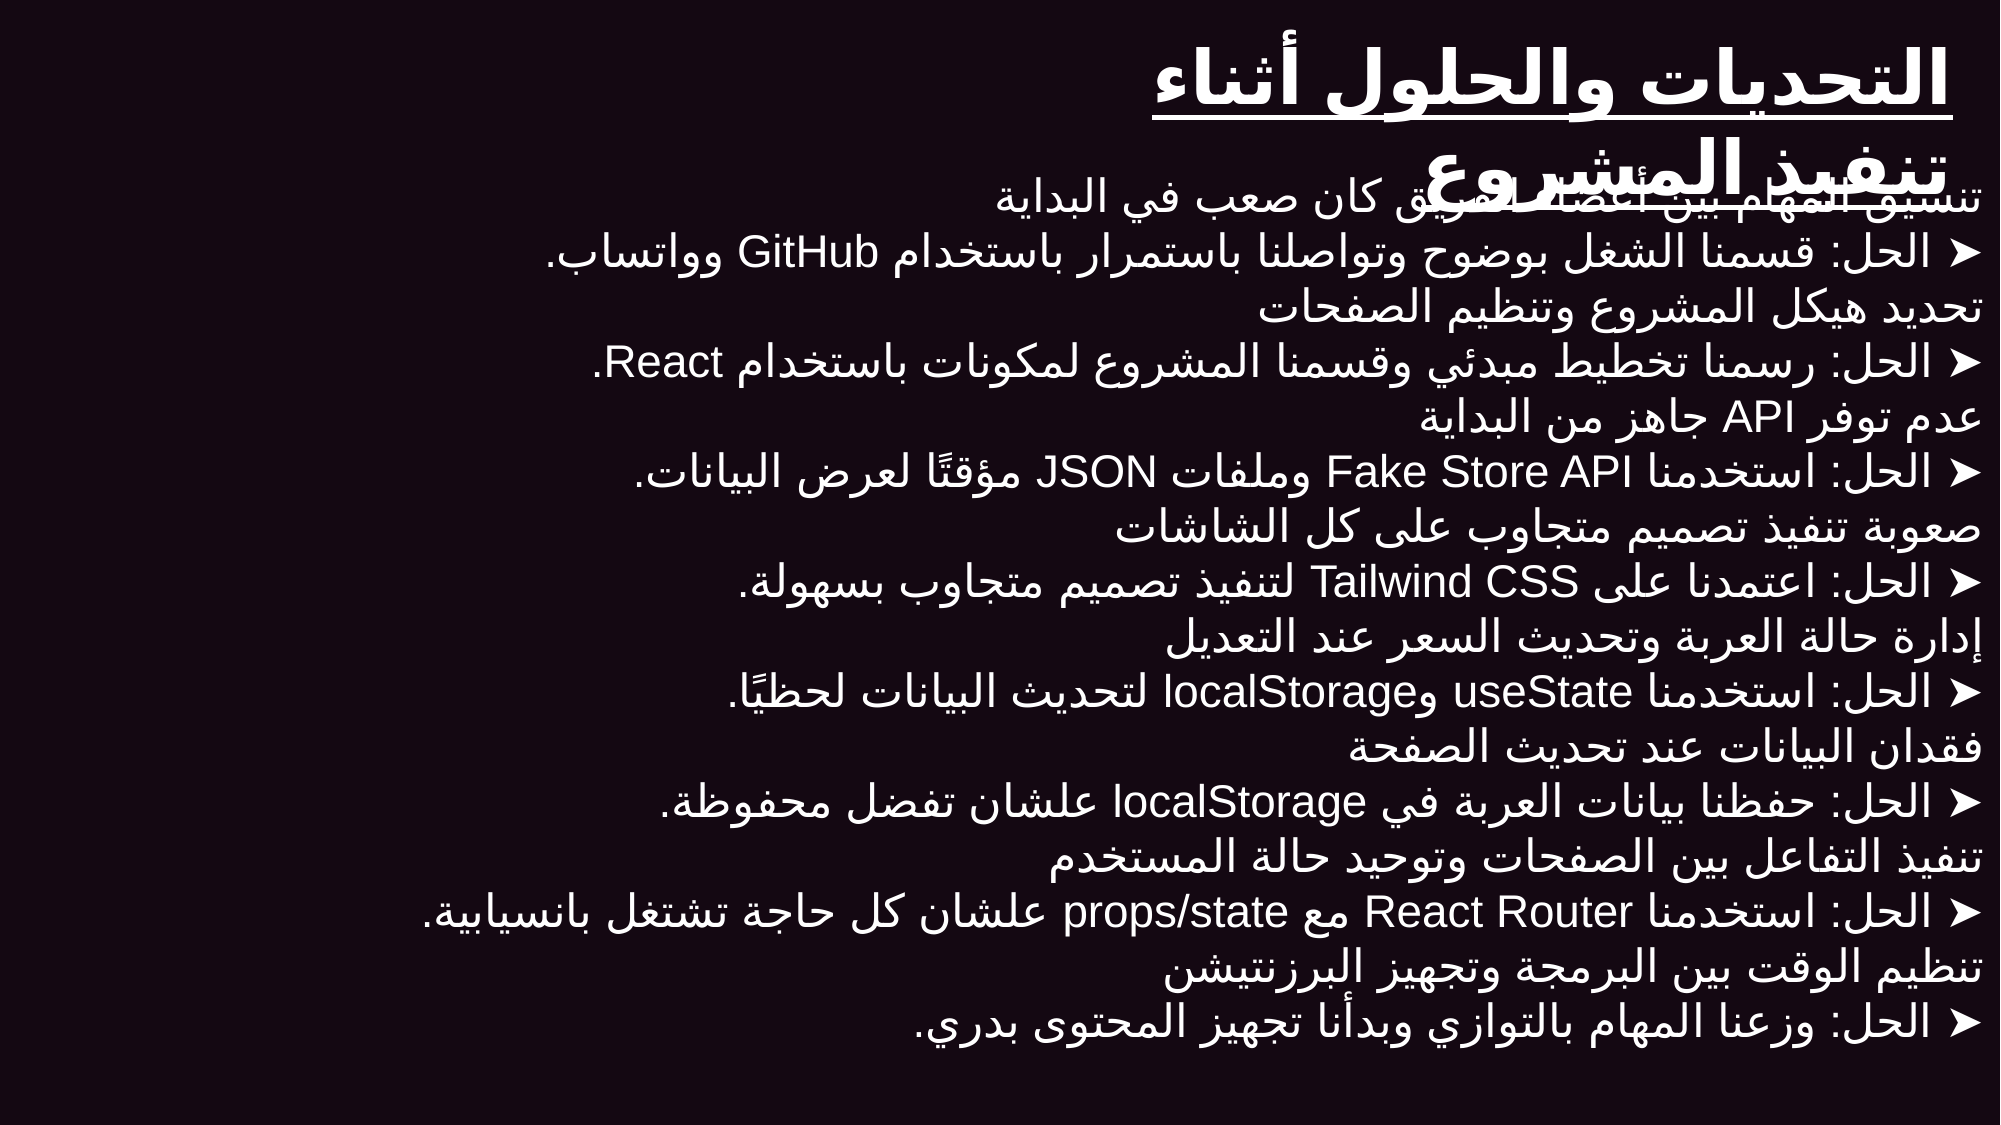

التحديات والحلول أثناء تنفيذ المشروع
تنسيق المهام بين أعضاء الفريق كان صعب في البداية
➤ الحل: قسمنا الشغل بوضوح وتواصلنا باستمرار باستخدام GitHub وواتساب.
تحديد هيكل المشروع وتنظيم الصفحات
➤ الحل: رسمنا تخطيط مبدئي وقسمنا المشروع لمكونات باستخدام React.
عدم توفر API جاهز من البداية
➤ الحل: استخدمنا Fake Store API وملفات JSON مؤقتًا لعرض البيانات.
صعوبة تنفيذ تصميم متجاوب على كل الشاشات
➤ الحل: اعتمدنا على Tailwind CSS لتنفيذ تصميم متجاوب بسهولة.
إدارة حالة العربة وتحديث السعر عند التعديل
➤ الحل: استخدمنا useState وlocalStorage لتحديث البيانات لحظيًا.
فقدان البيانات عند تحديث الصفحة
➤ الحل: حفظنا بيانات العربة في localStorage علشان تفضل محفوظة.
تنفيذ التفاعل بين الصفحات وتوحيد حالة المستخدم
➤ الحل: استخدمنا React Router مع props/state علشان كل حاجة تشتغل بانسيابية.
تنظيم الوقت بين البرمجة وتجهيز البرزنتيشن
➤ الحل: وزعنا المهام بالتوازي وبدأنا تجهيز المحتوى بدري.